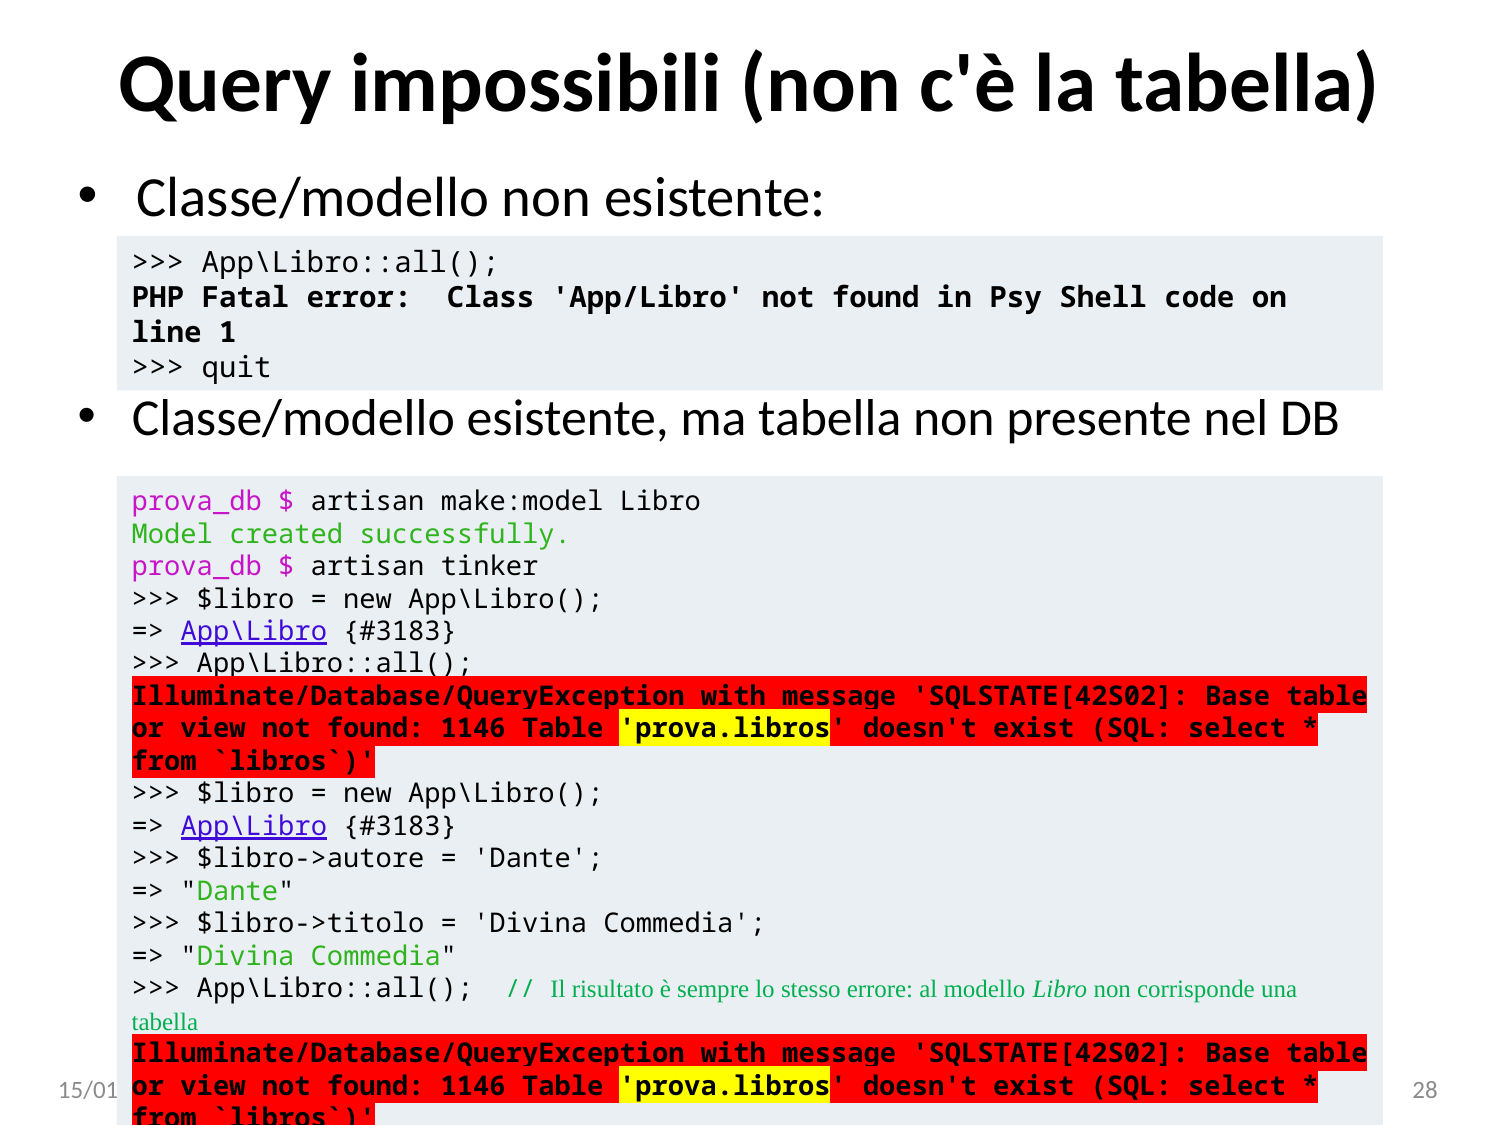

# Query impossibili (non c'è la tabella)
Classe/modello non esistente:
>>> App\Libro::all();
PHP Fatal error:  Class 'App/Libro' not found in Psy Shell code on line 1
>>> quit
Classe/modello esistente, ma tabella non presente nel DB
prova_db $ artisan make:model Libro
Model created successfully.
prova_db $ artisan tinker
>>> $libro = new App\Libro();
=> App\Libro {#3183}
>>> App\Libro::all();
Illuminate/Database/QueryException with message 'SQLSTATE[42S02]: Base table or view not found: 1146 Table 'prova.libros' doesn't exist (SQL: select * from `libros`)'
>>> $libro = new App\Libro();
=> App\Libro {#3183}
>>> $libro->autore = 'Dante';
=> "Dante"
>>> $libro->titolo = 'Divina Commedia';
=> "Divina Commedia"
>>> App\Libro::all();  // Il risultato è sempre lo stesso errore: al modello Libro non corrisponde una tabella
Illuminate/Database/QueryException with message 'SQLSTATE[42S02]: Base table or view not found: 1146 Table 'prova.libros' doesn't exist (SQL: select * from `libros`)'
15/01/25
Laravel base: view, route, controller, model
28